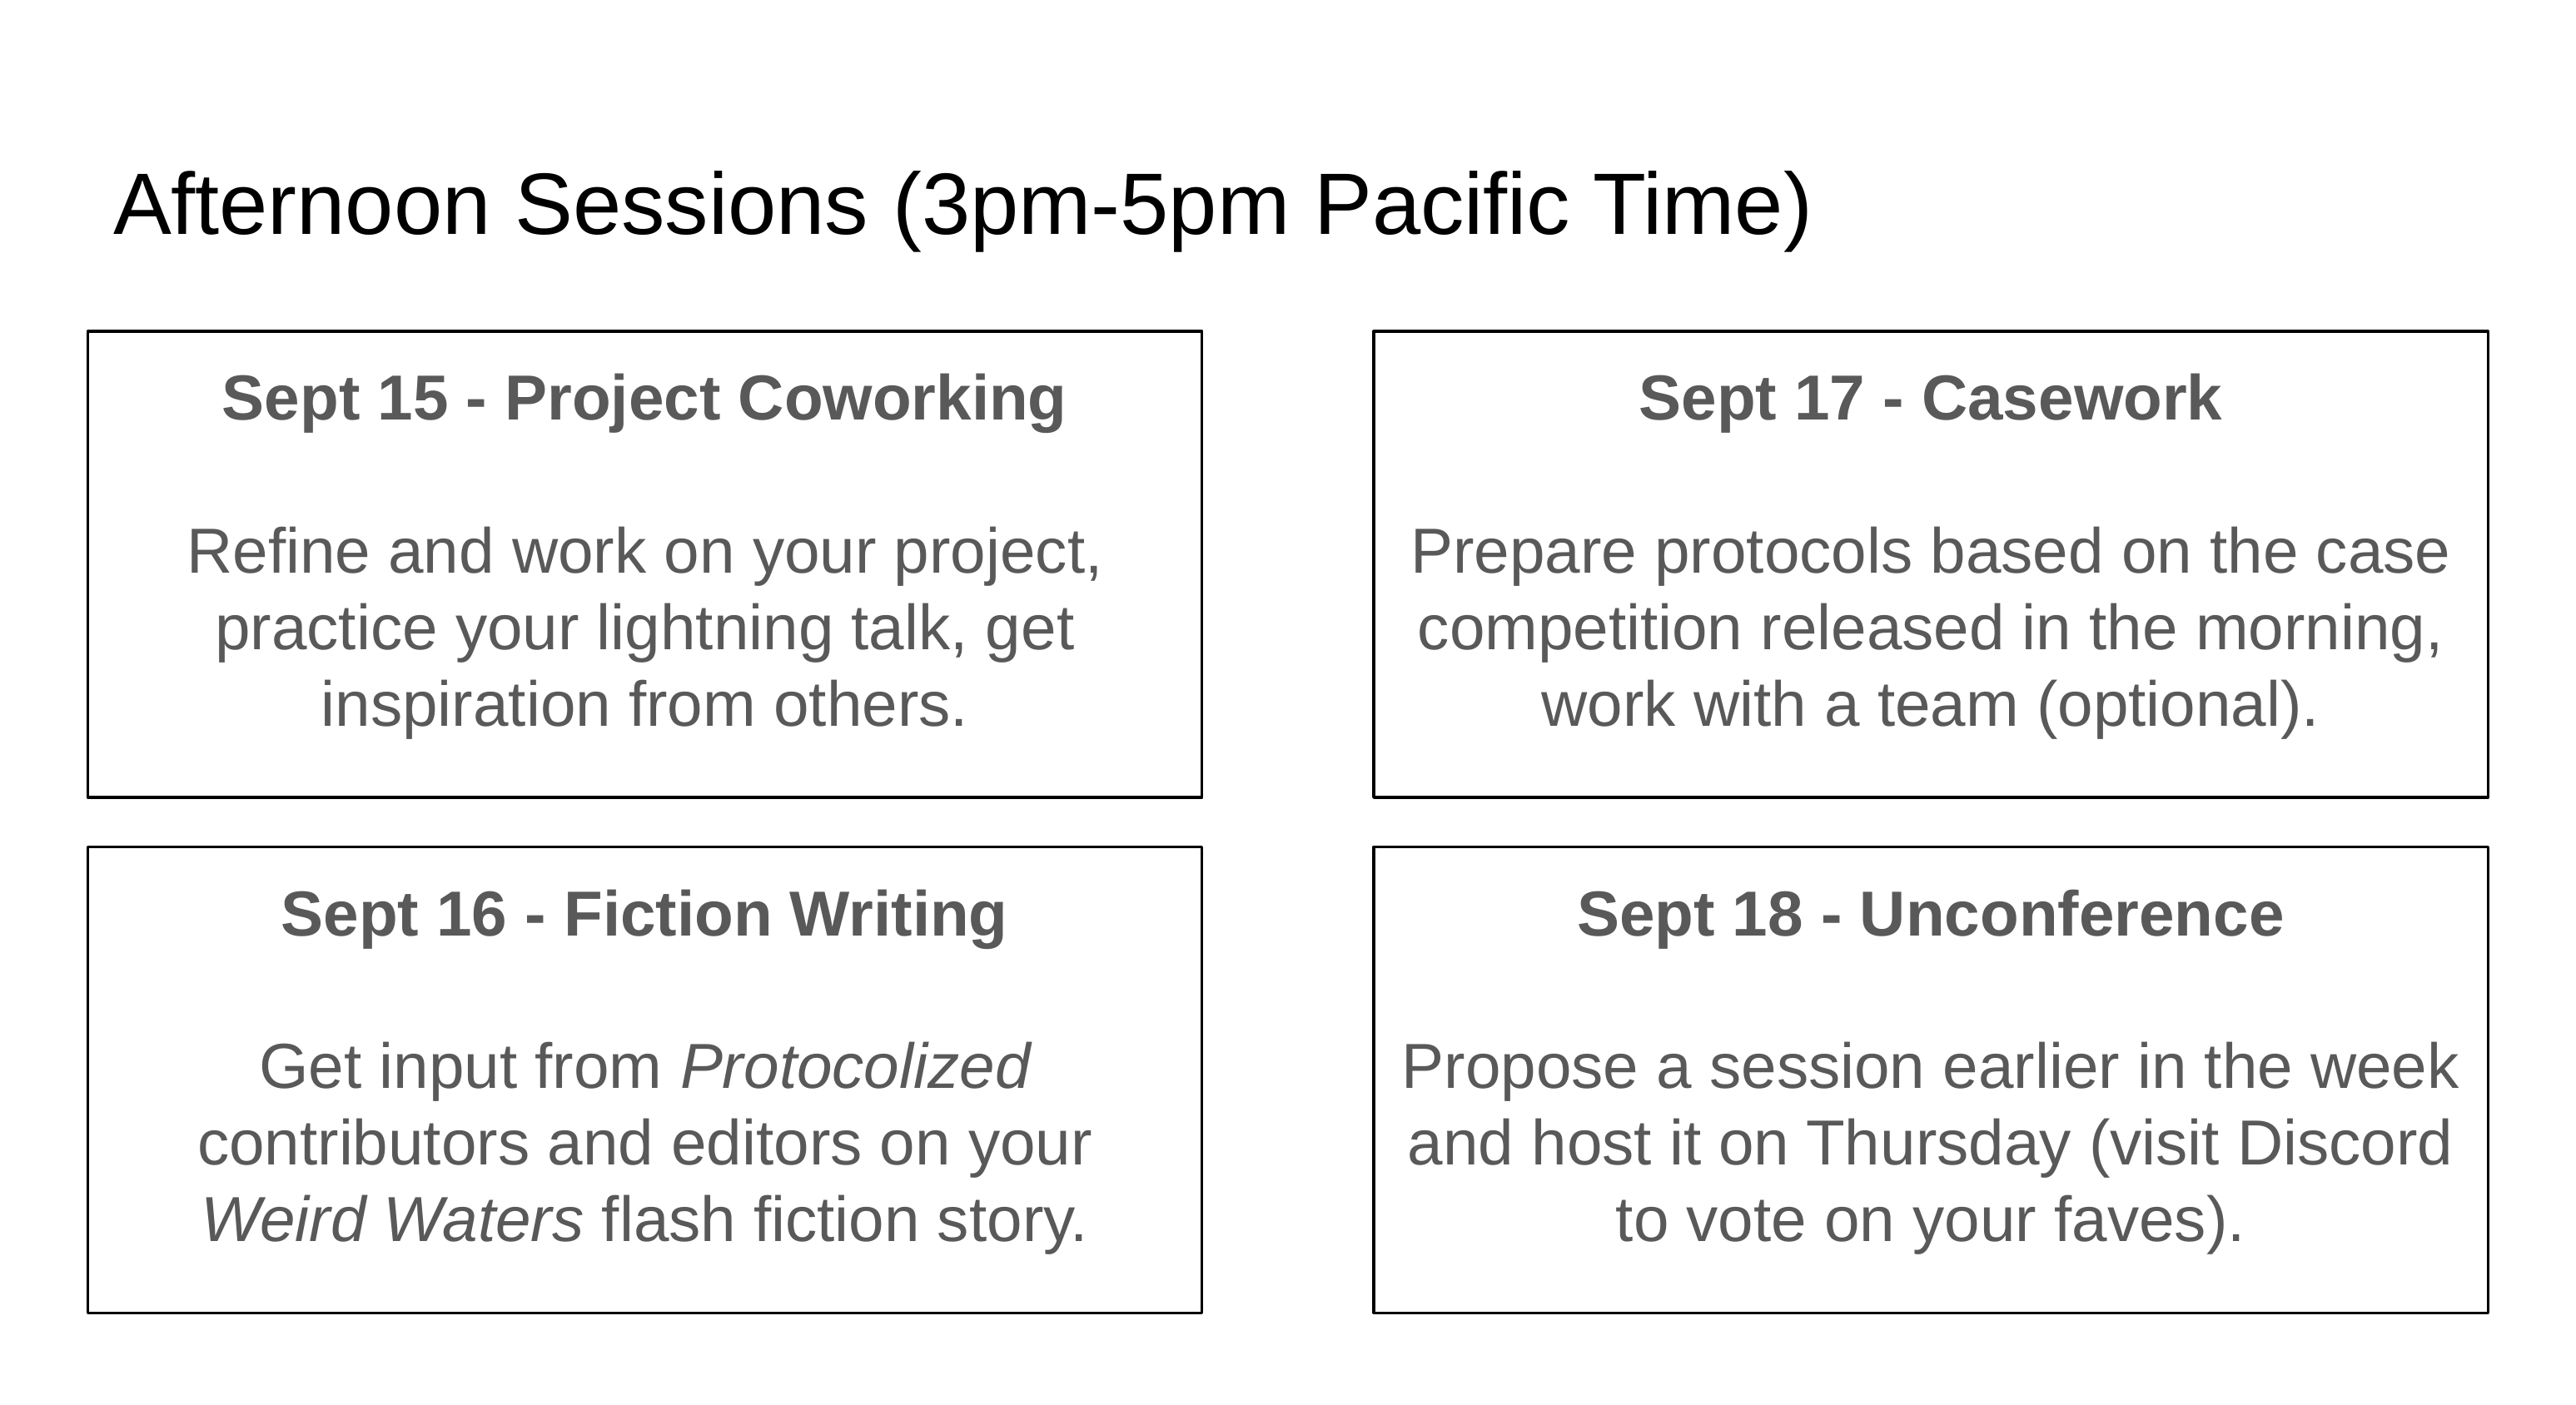

# Afternoon Sessions (3pm-5pm Pacific Time)
Sept 15 - Project Coworking

Refine and work on your project, practice your lightning talk, get inspiration from others.
Sept 17 - Casework

Prepare protocols based on the case competition released in the morning, work with a team (optional).
Sept 16 - Fiction Writing

Get input from Protocolized contributors and editors on your Weird Waters flash fiction story.
Sept 18 - Unconference

Propose a session earlier in the week and host it on Thursday (visit Discord to vote on your faves).